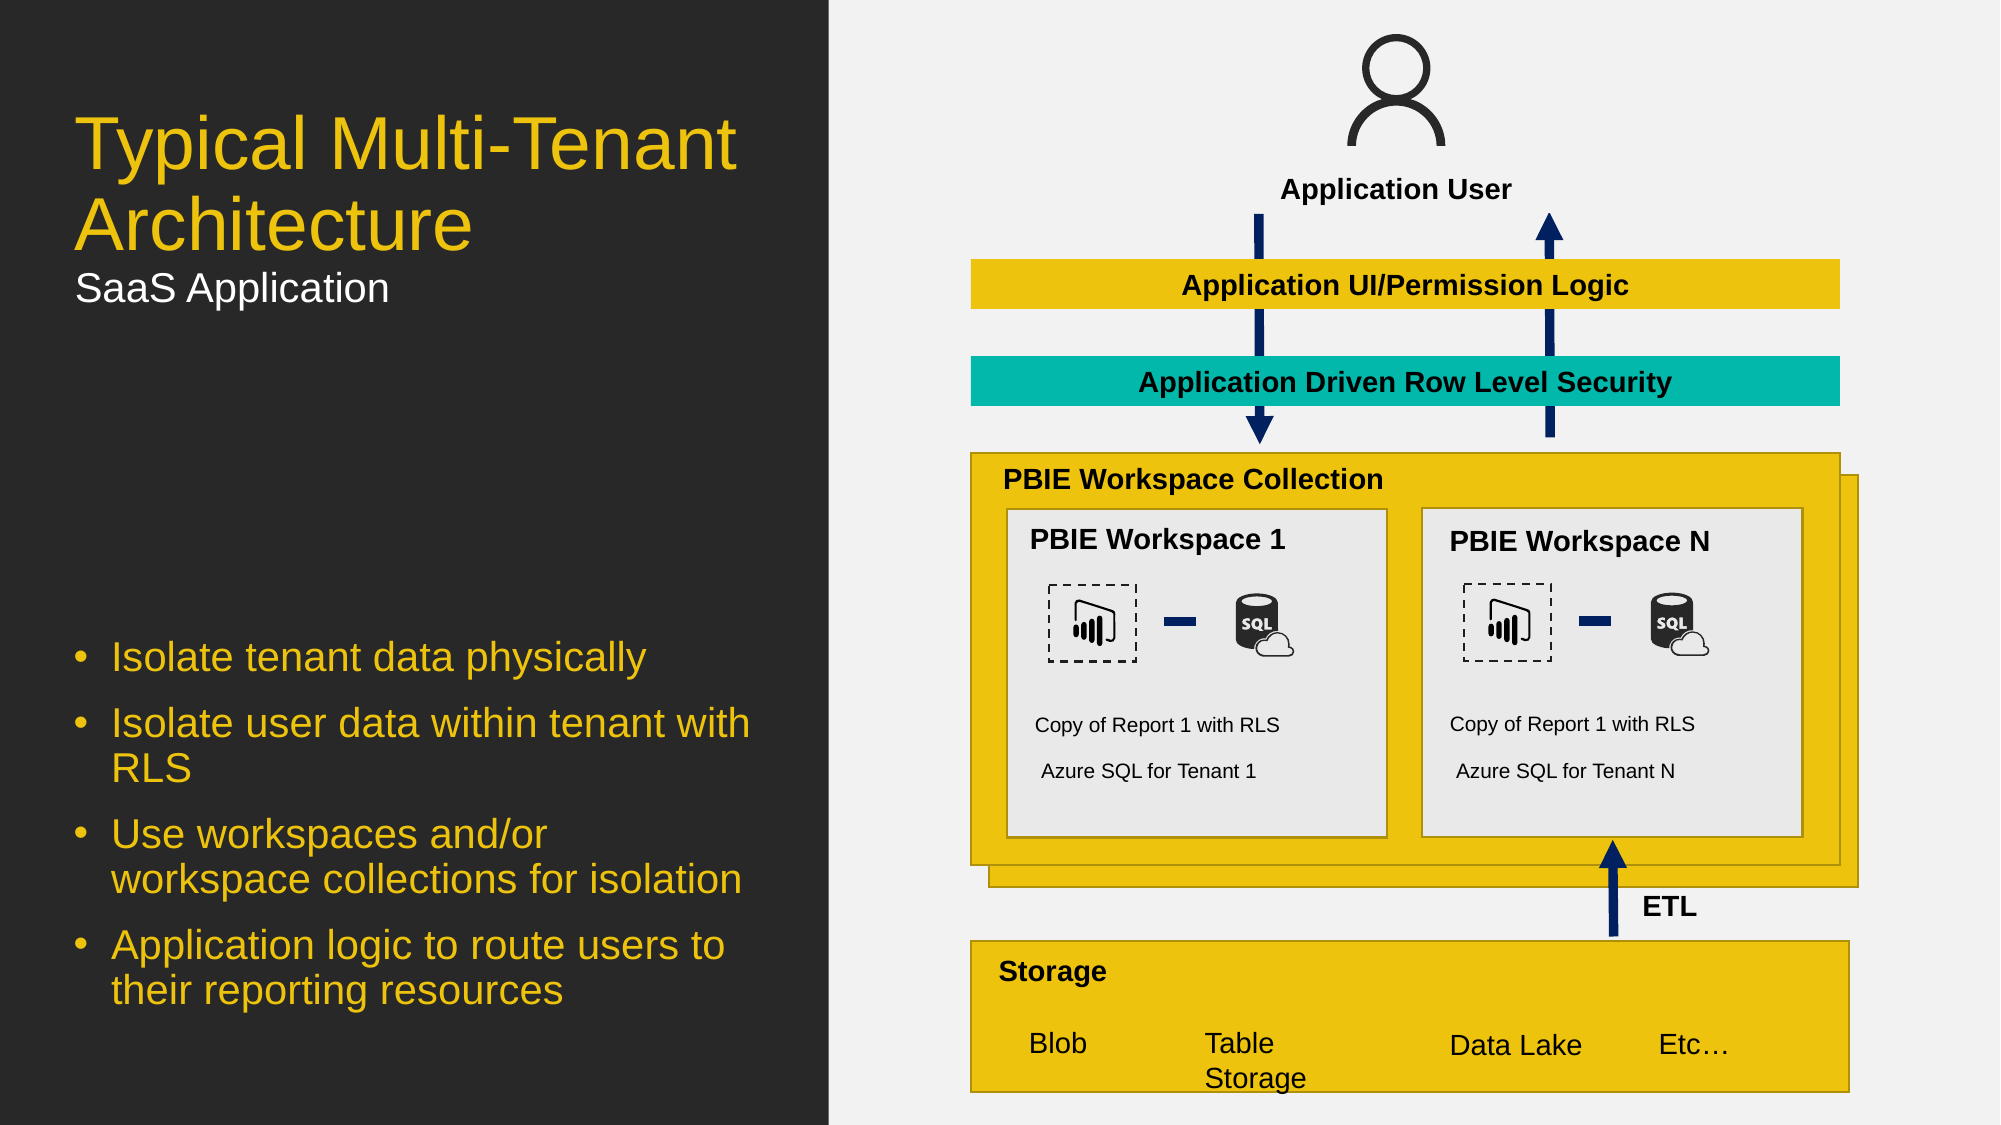

# Typical Multi-Tenant Architecture SaaS Application
Application User
Application UI/Permission Logic
Application Driven Row Level Security

PBIE Workspace Collection

PBIE Workspace 1
PBIE Workspace N

Isolate tenant data physically
Isolate user data within tenant with RLS
Use workspaces and/or workspace collections for isolation
Application logic to route users to their reporting resources
Copy of Report 1 with RLS
Copy of Report 1 with RLS
Azure SQL for Tenant N
Azure SQL for Tenant 1
ETL

Storage
Blob
Table Storage
Etc…
Data Lake